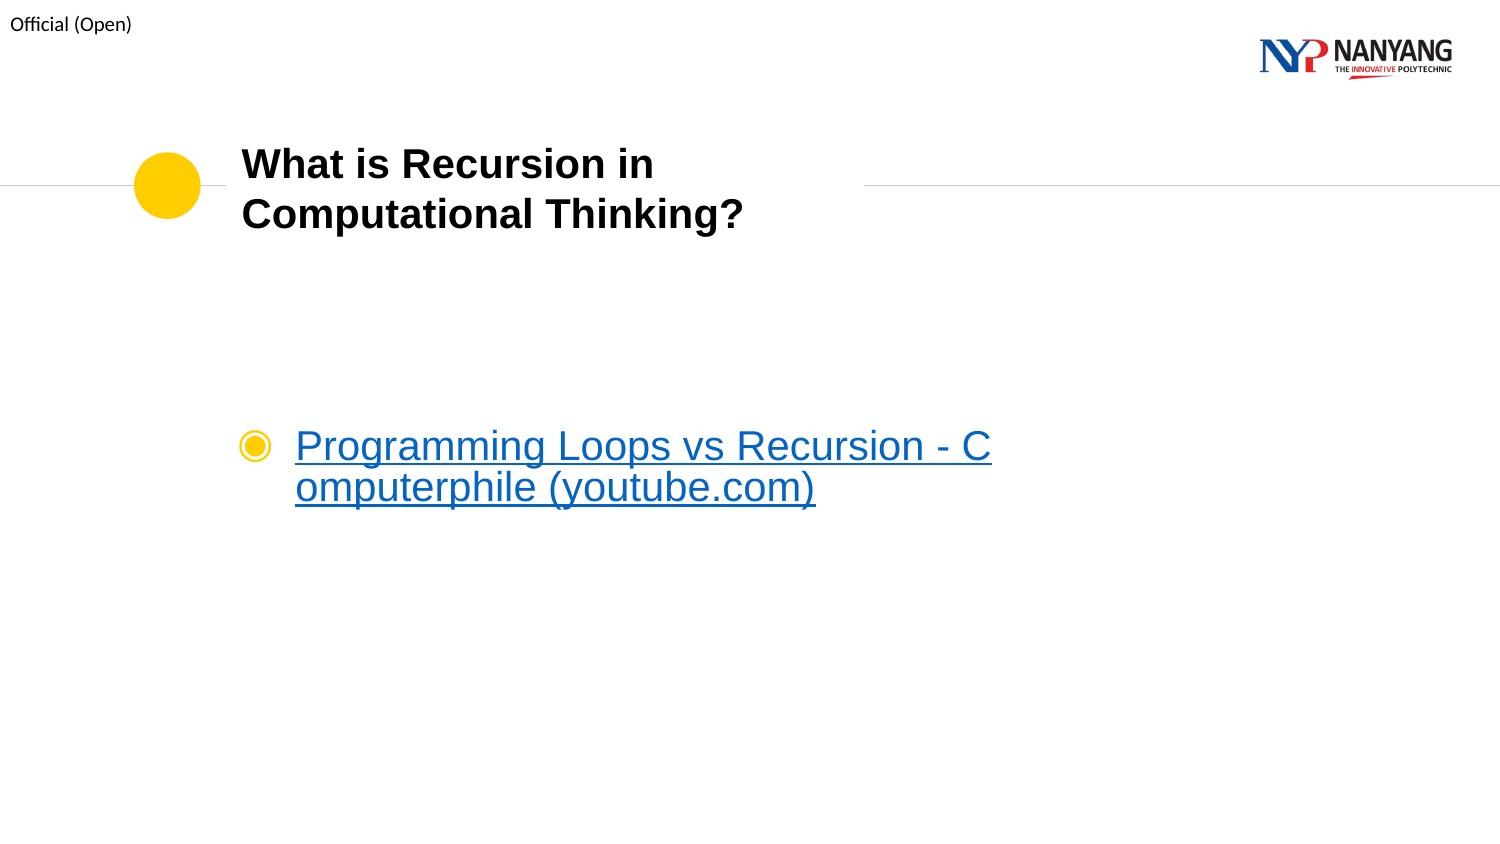

# What is Recursion in Computational Thinking?

Programming Loops vs Recursion - Computerphile (youtube.com)